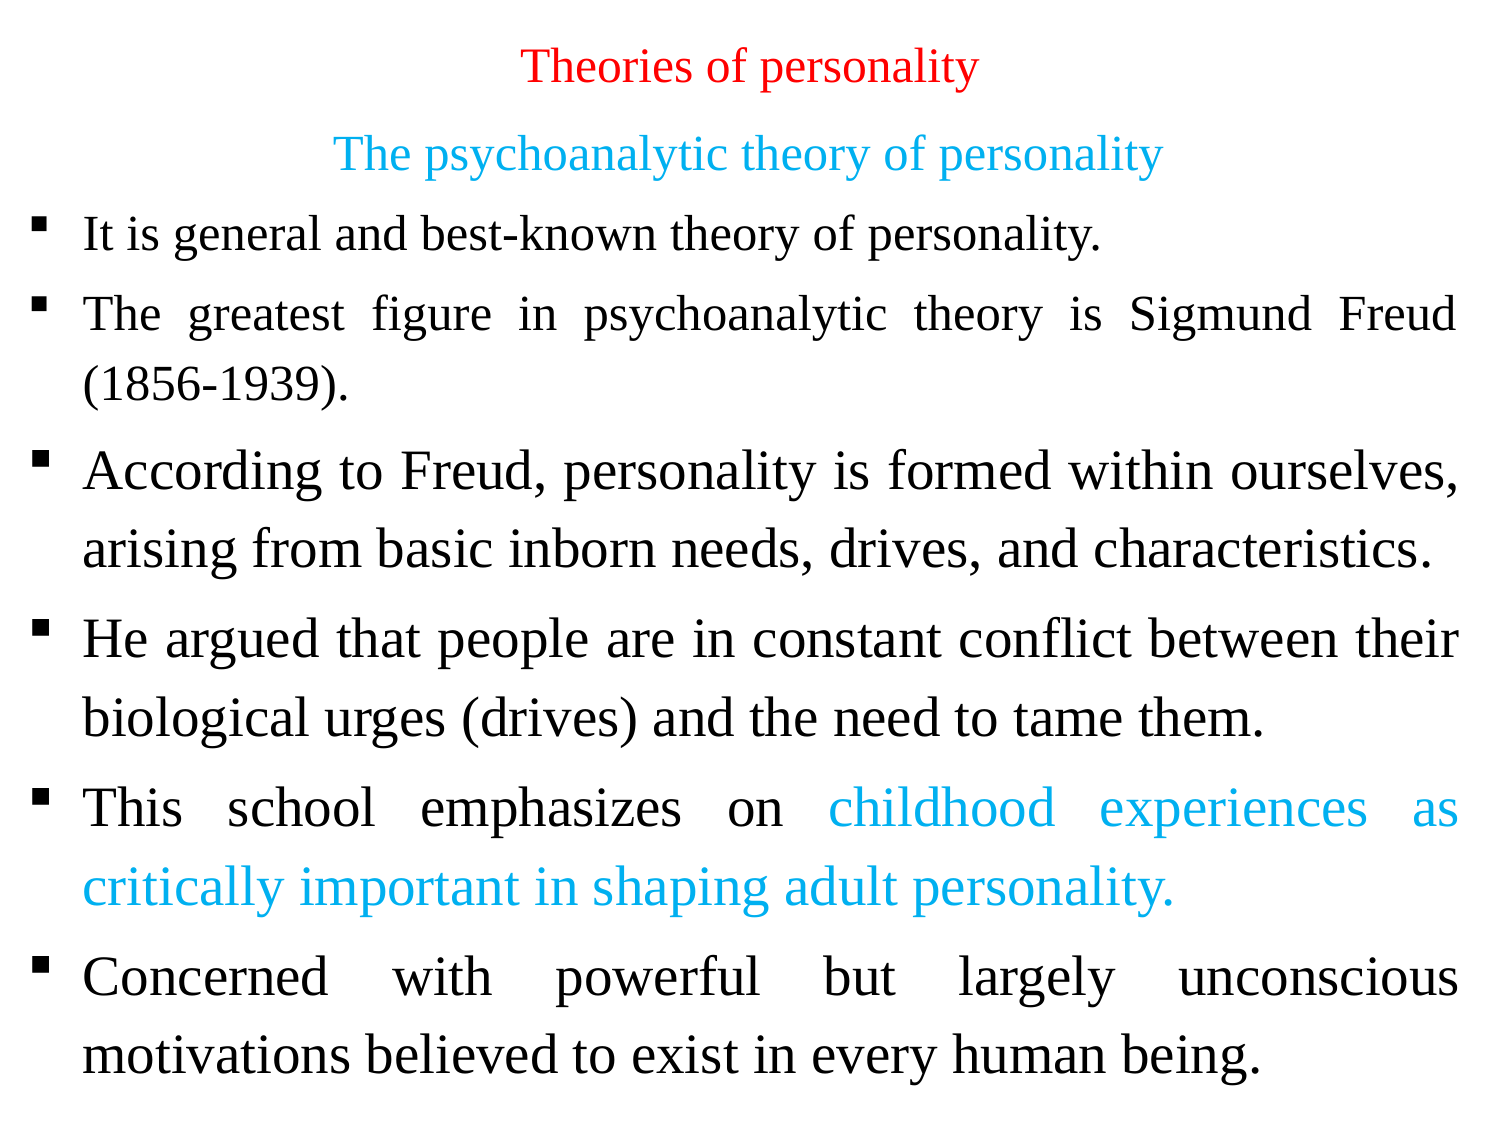

# Theories of personality
 The psychoanalytic theory of personality
It is general and best-known theory of personality.
The greatest figure in psychoanalytic theory is Sigmund Freud (1856-1939).
According to Freud, personality is formed within ourselves, arising from basic inborn needs, drives, and characteristics.
He argued that people are in constant conflict between their biological urges (drives) and the need to tame them.
This school emphasizes on childhood experiences as critically important in shaping adult personality.
Concerned with powerful but largely unconscious motivations believed to exist in every human being.